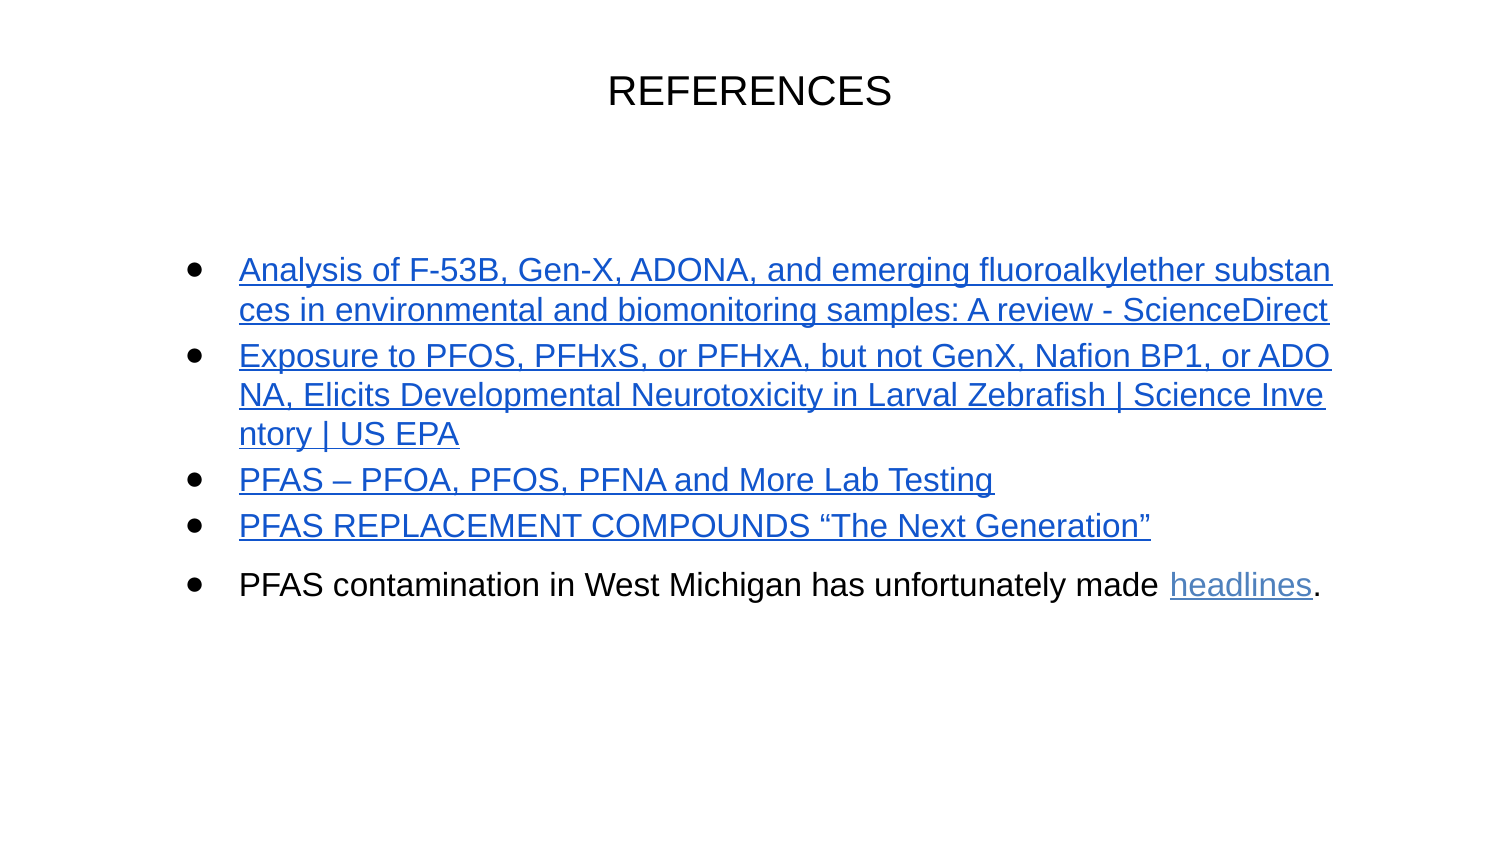

REFERENCES
Analysis of F-53B, Gen-X, ADONA, and emerging fluoroalkylether substances in environmental and biomonitoring samples: A review - ScienceDirect
Exposure to PFOS, PFHxS, or PFHxA, but not GenX, Nafion BP1, or ADONA, Elicits Developmental Neurotoxicity in Larval Zebrafish | Science Inventory | US EPA
PFAS – PFOA, PFOS, PFNA and More Lab Testing
PFAS REPLACEMENT COMPOUNDS “The Next Generation”
PFAS contamination in West Michigan has unfortunately made headlines.